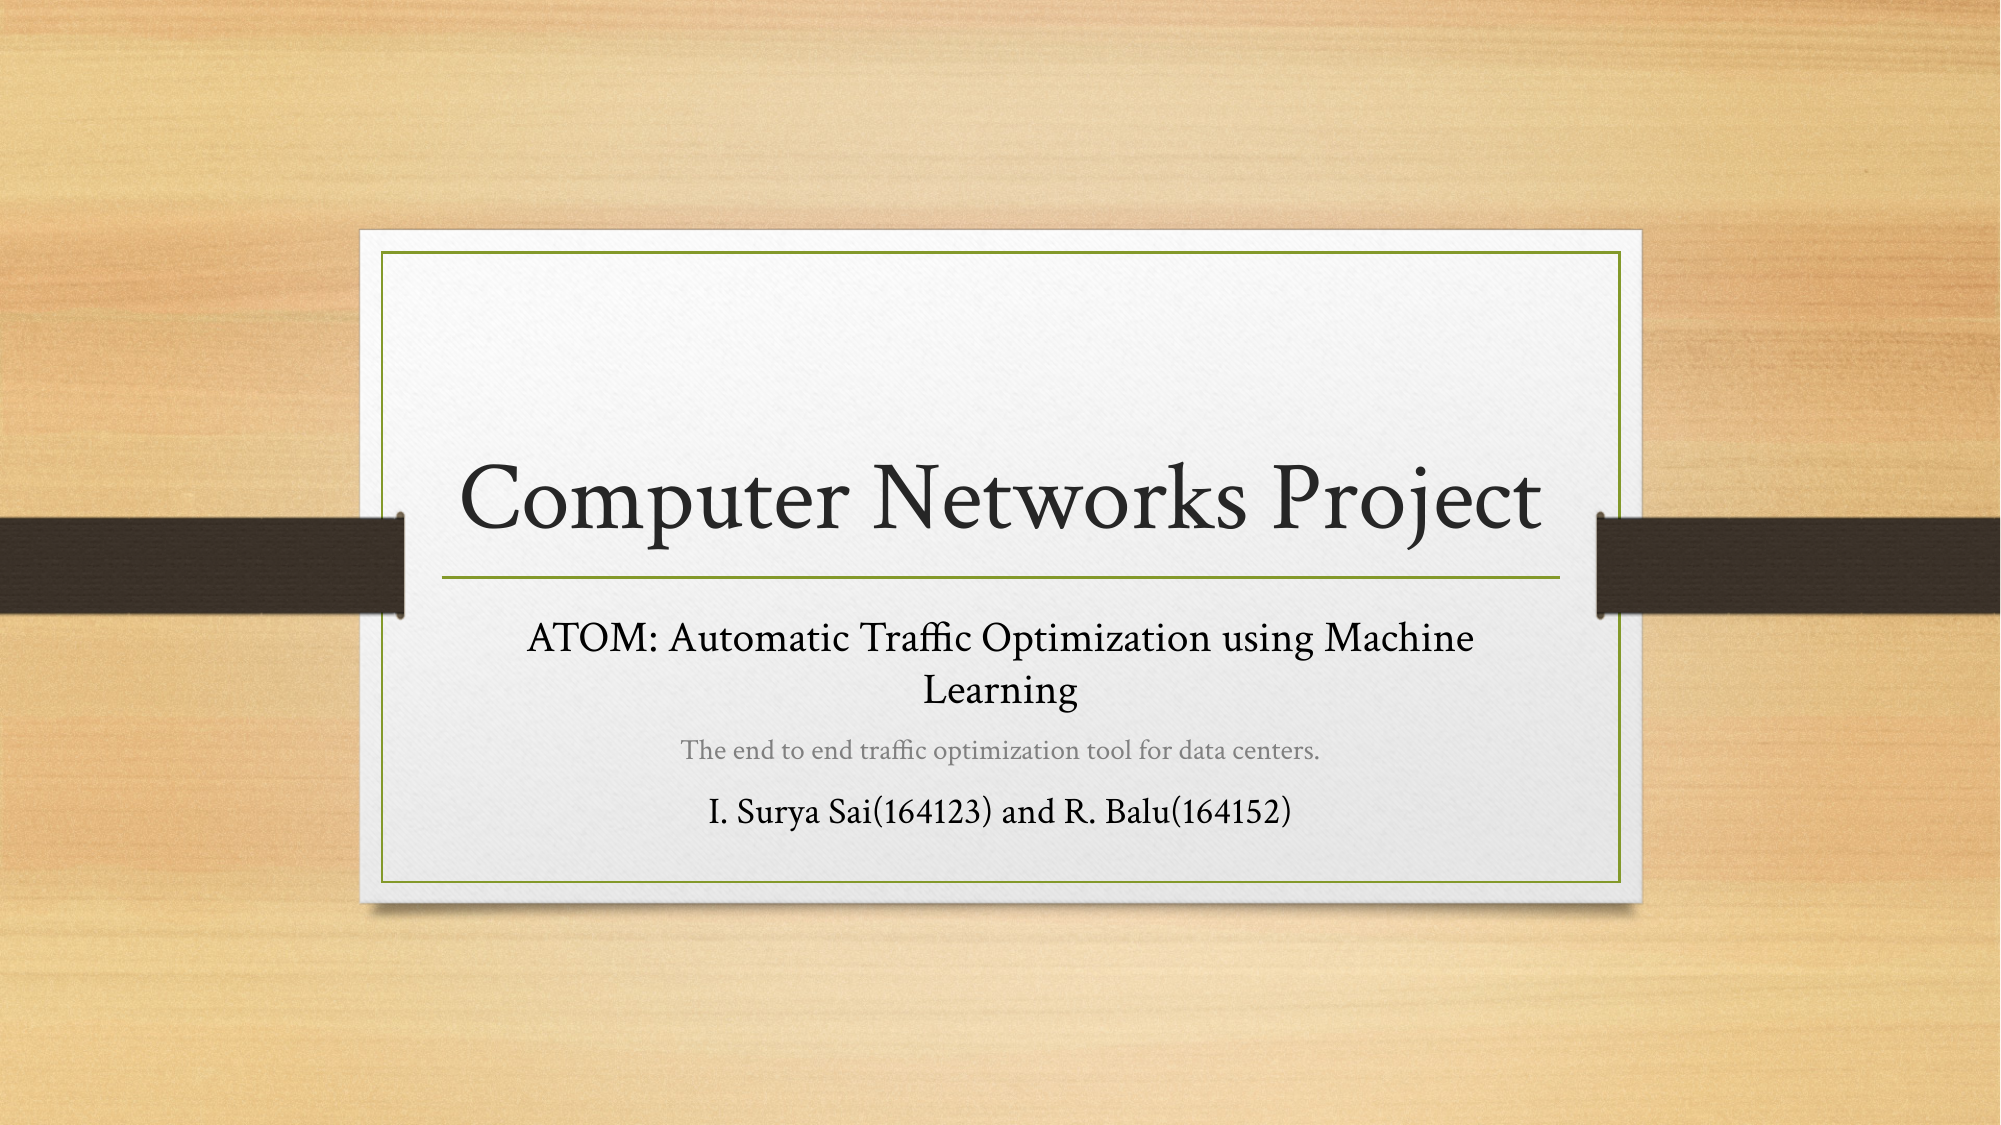

# Computer Networks Project
ATOM: Automatic Traffic Optimization using Machine Learning
The end to end traffic optimization tool for data centers.
I. Surya Sai(164123) and R. Balu(164152)